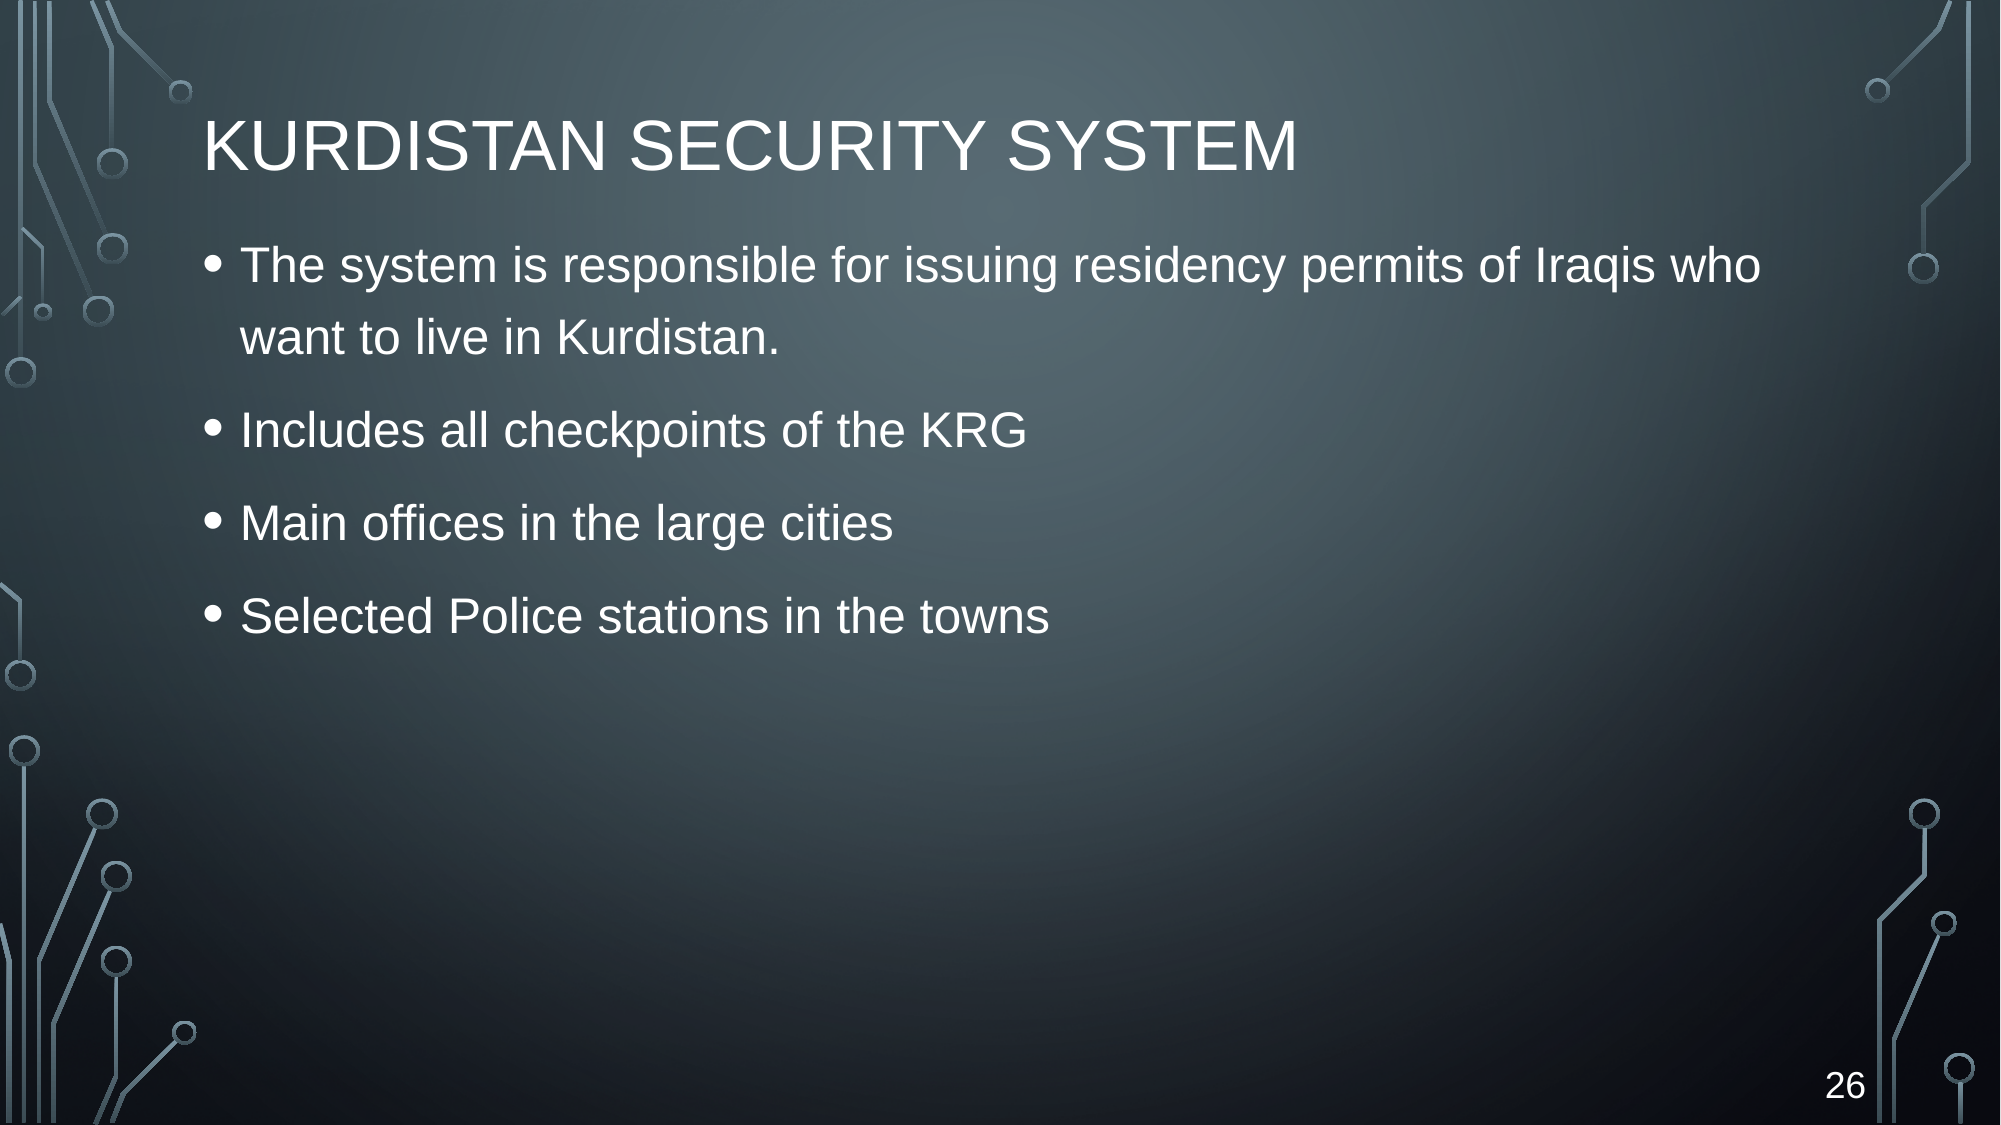

# Kurdistan Security System
The system is responsible for issuing residency permits of Iraqis who want to live in Kurdistan.
Includes all checkpoints of the KRG
Main offices in the large cities
Selected Police stations in the towns

26